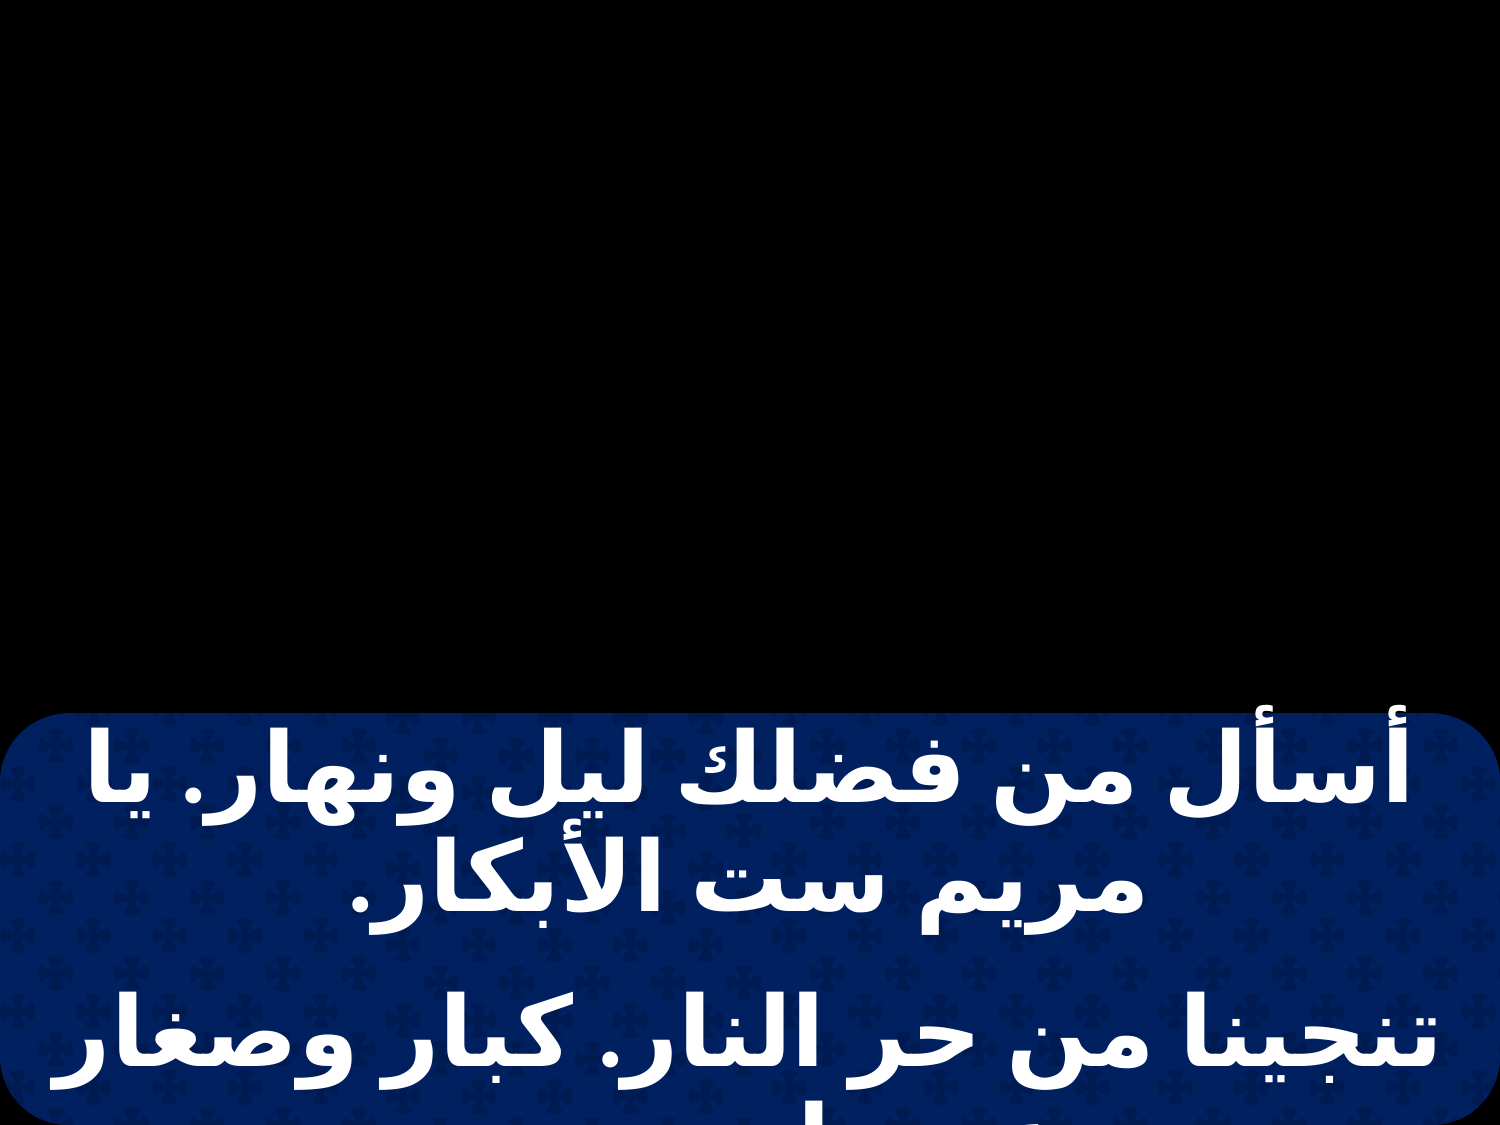

| أسأل من فضلك ليل ونهار. يا مريم ست الأبكار. |
| --- |
|  |
| تنجينا من حر النار. كبار وصغار عبيد إيسوس. |